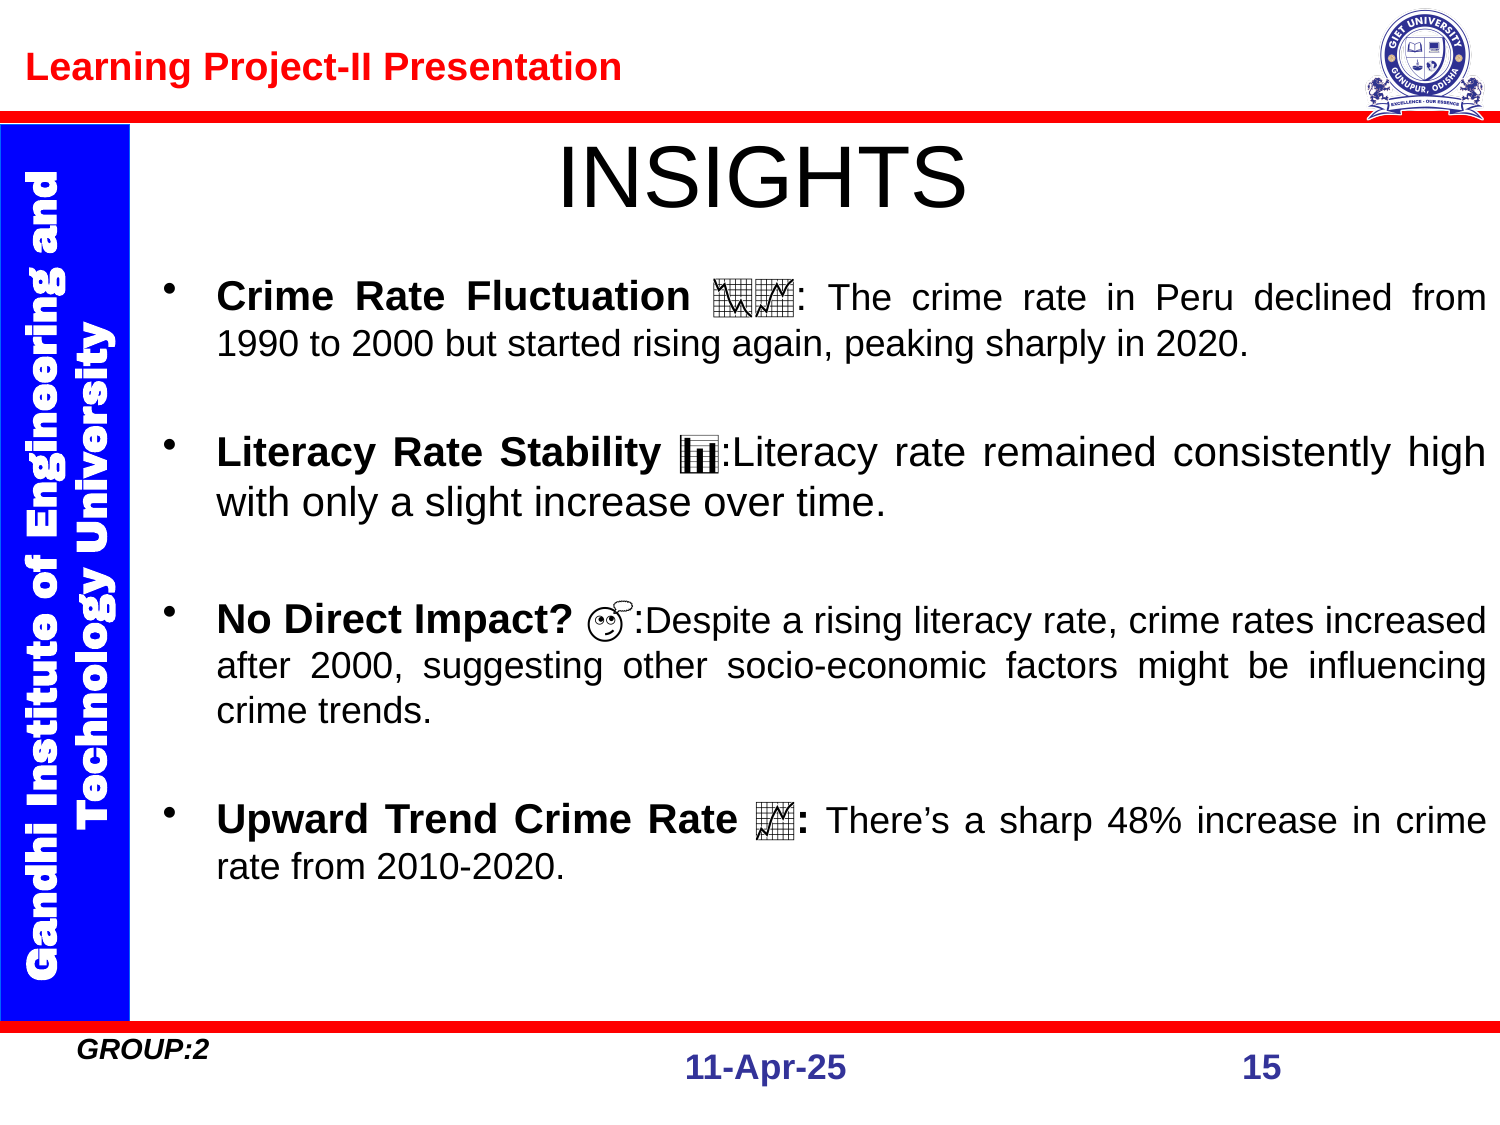

# INSIGHTS
Crime Rate Fluctuation 📉📈: The crime rate in Peru declined from 1990 to 2000 but started rising again, peaking sharply in 2020.

Literacy Rate Stability 📊:Literacy rate remained consistently high with only a slight increase over time.

No Direct Impact? 🤔:Despite a rising literacy rate, crime rates increased after 2000, suggesting other socio-economic factors might be influencing crime trends.

Upward Trend Crime Rate 📈: There’s a sharp 48% increase in crime rate from 2010-2020.

GROUP:2